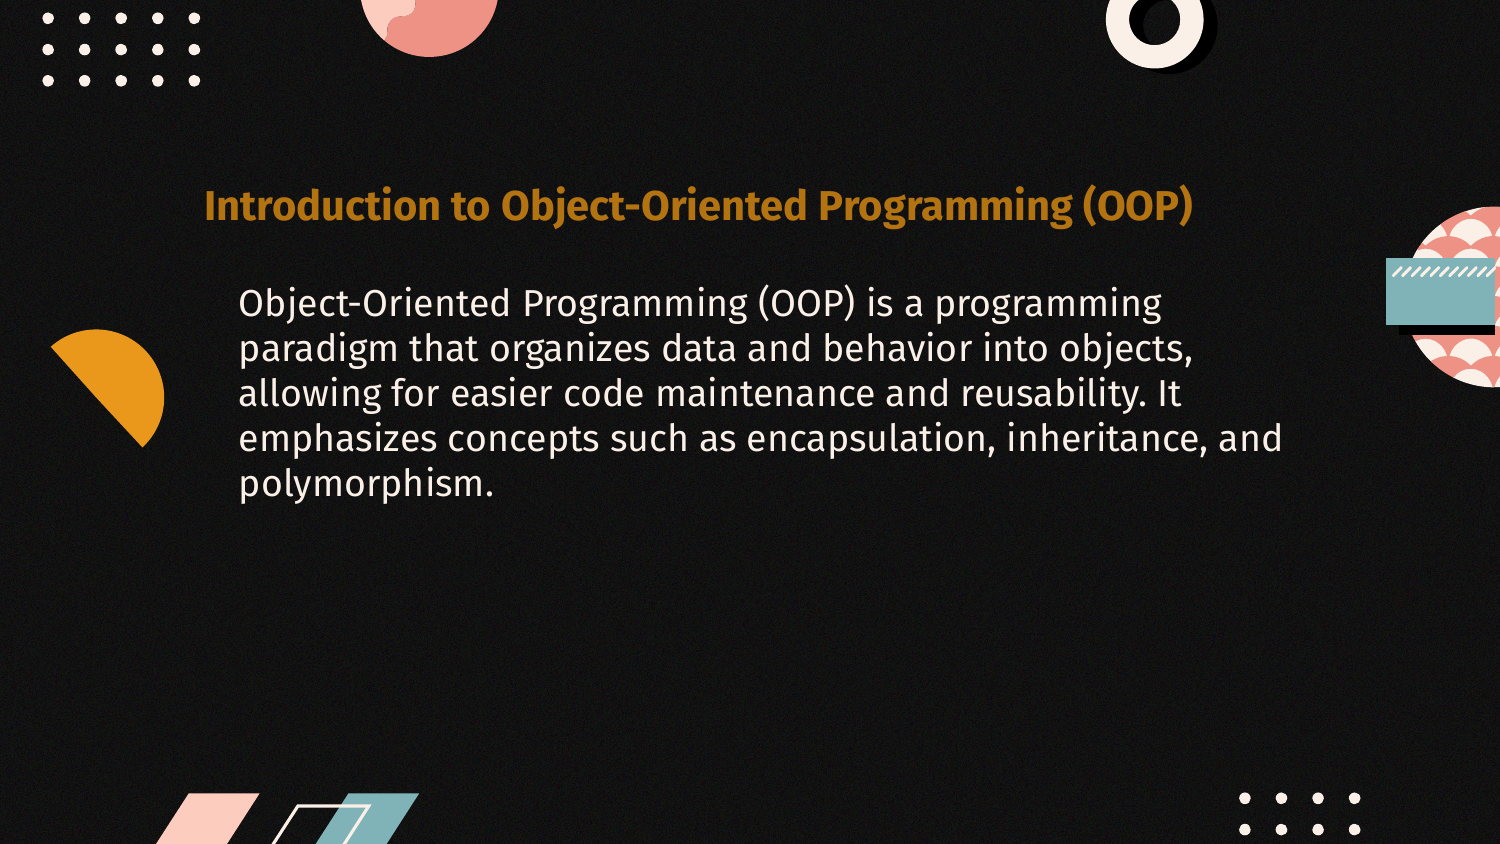

Introduction to Object-Oriented Programming (OOP)
# Object-Oriented Programming (OOP) is a programming paradigm that organizes data and behavior into objects, allowing for easier code maintenance and reusability. It emphasizes concepts such as encapsulation, inheritance, and polymorphism.